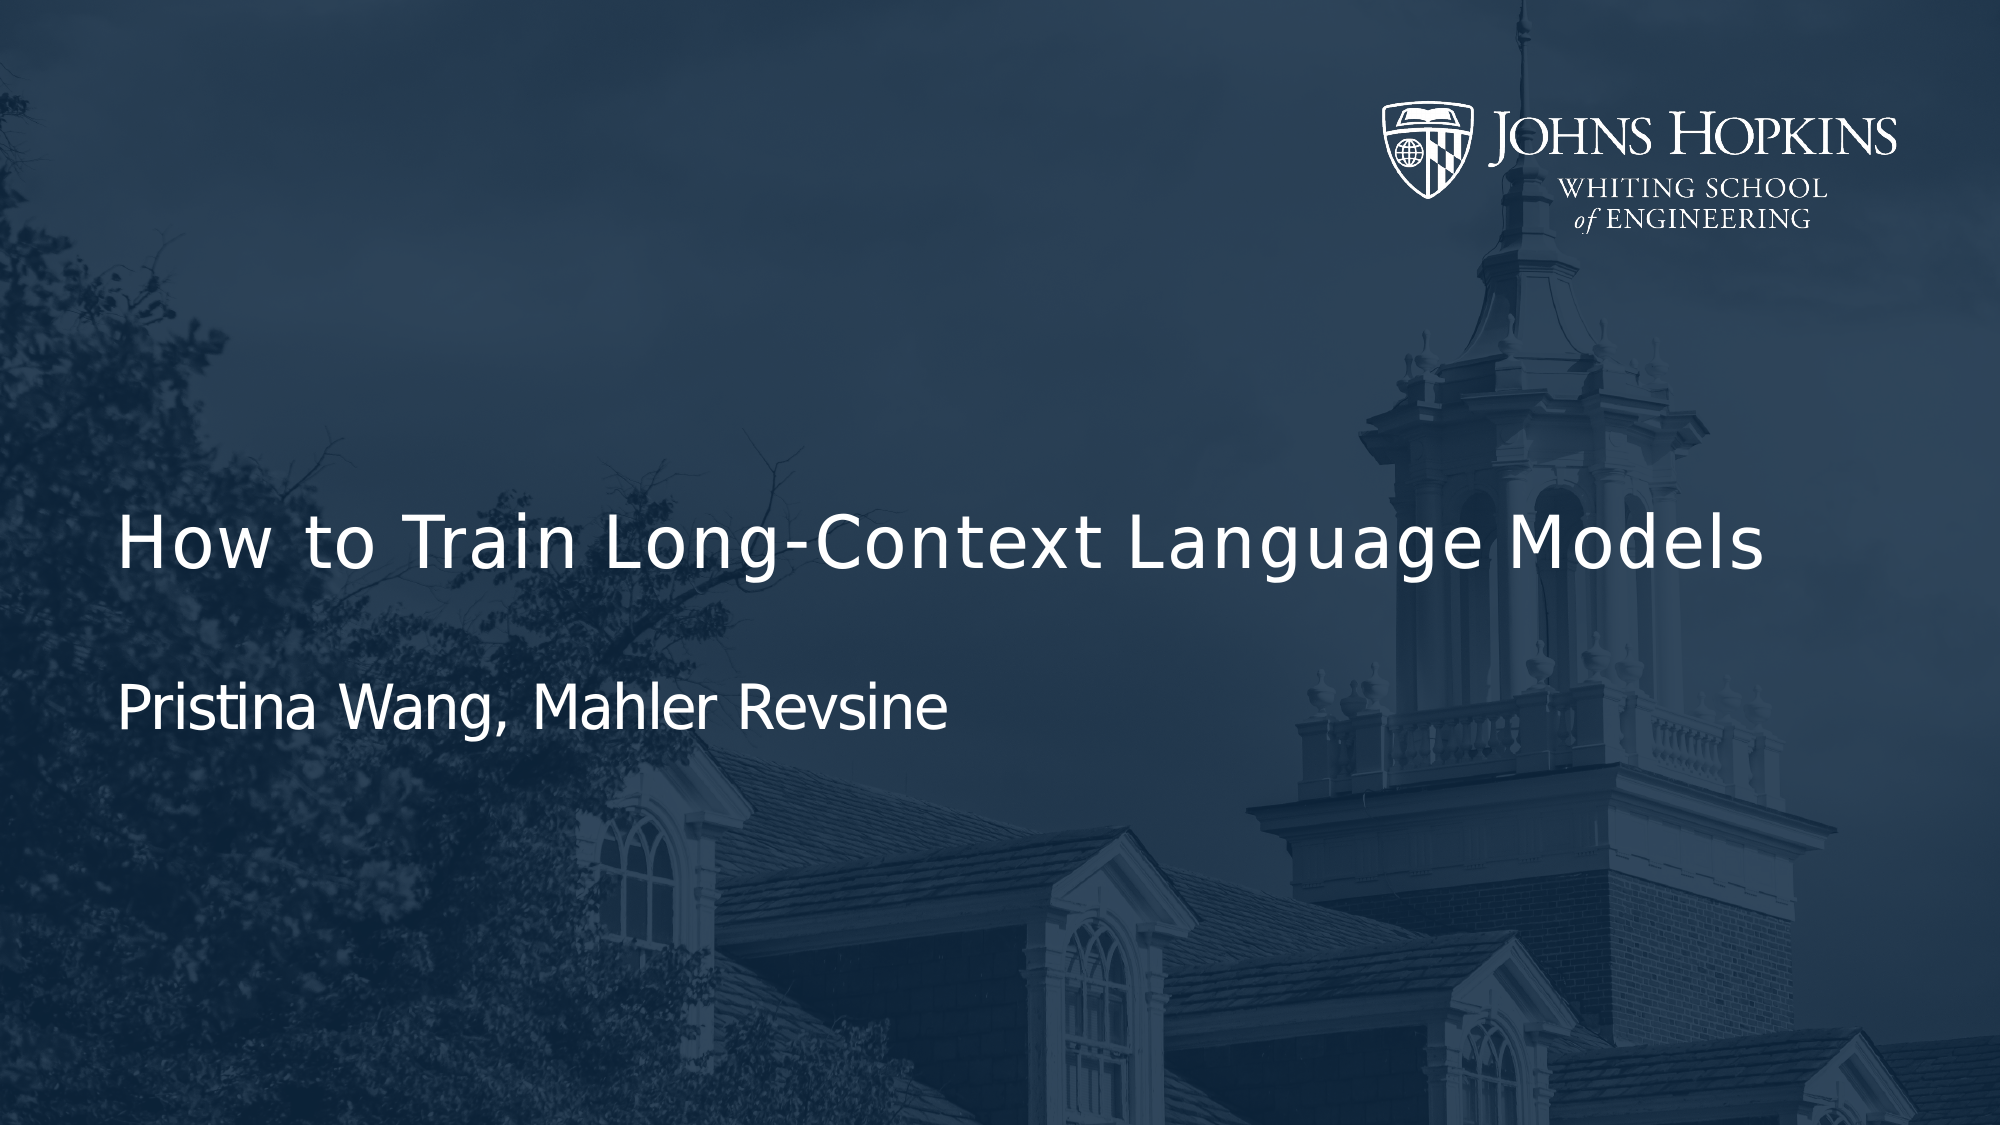

# How to Train Long-Context Language Models
Pristina Wang, Mahler Revsine